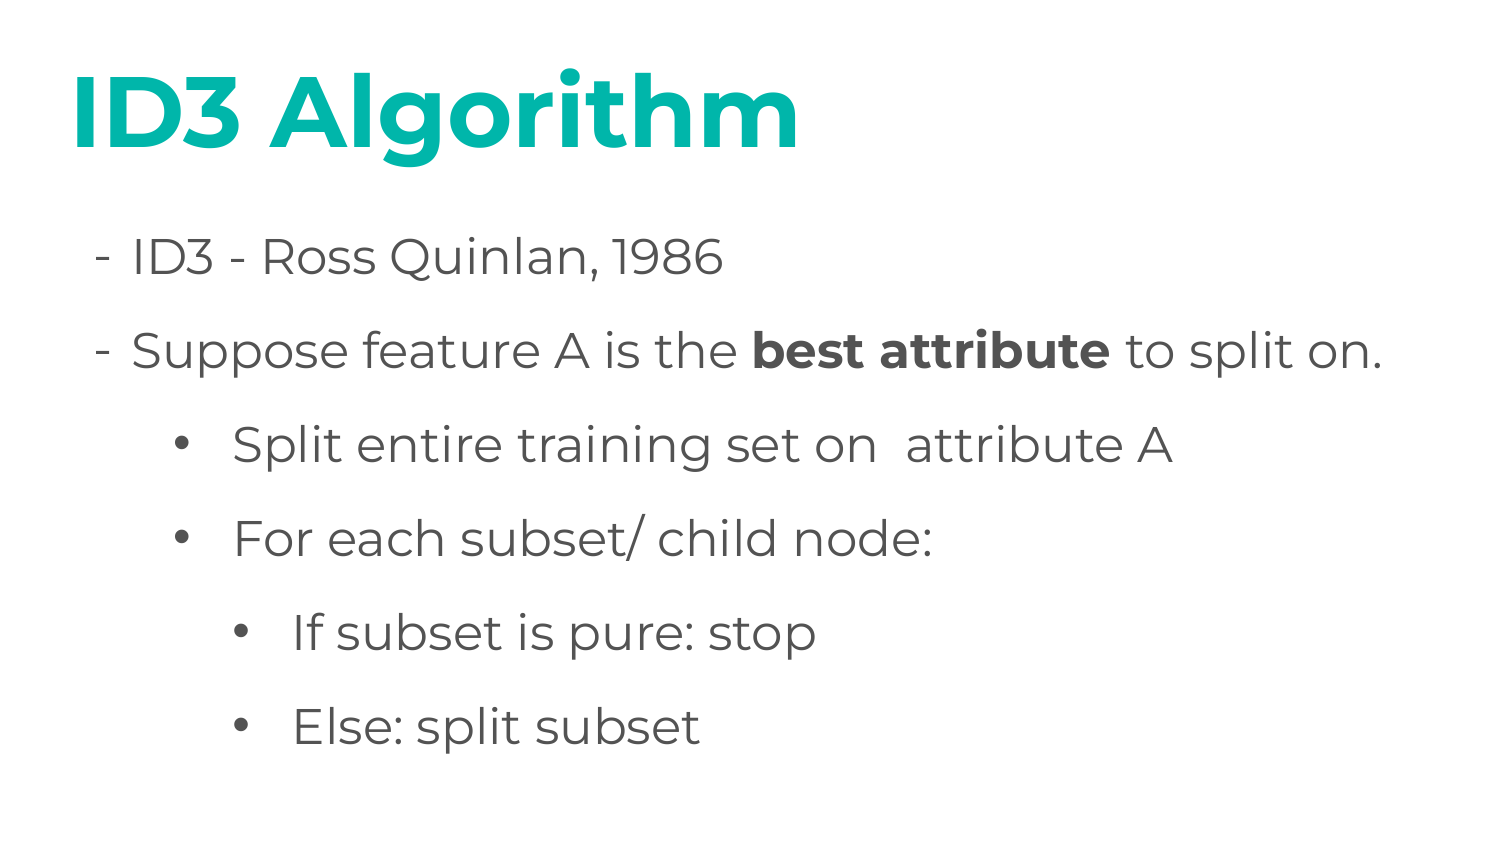

# ID3 Algorithm
ID3 - Ross Quinlan, 1986
Suppose feature A is the best attribute to split on.
Split entire training set on  attribute A
For each subset/ child node:
If subset is pure: stop
Else: split subset